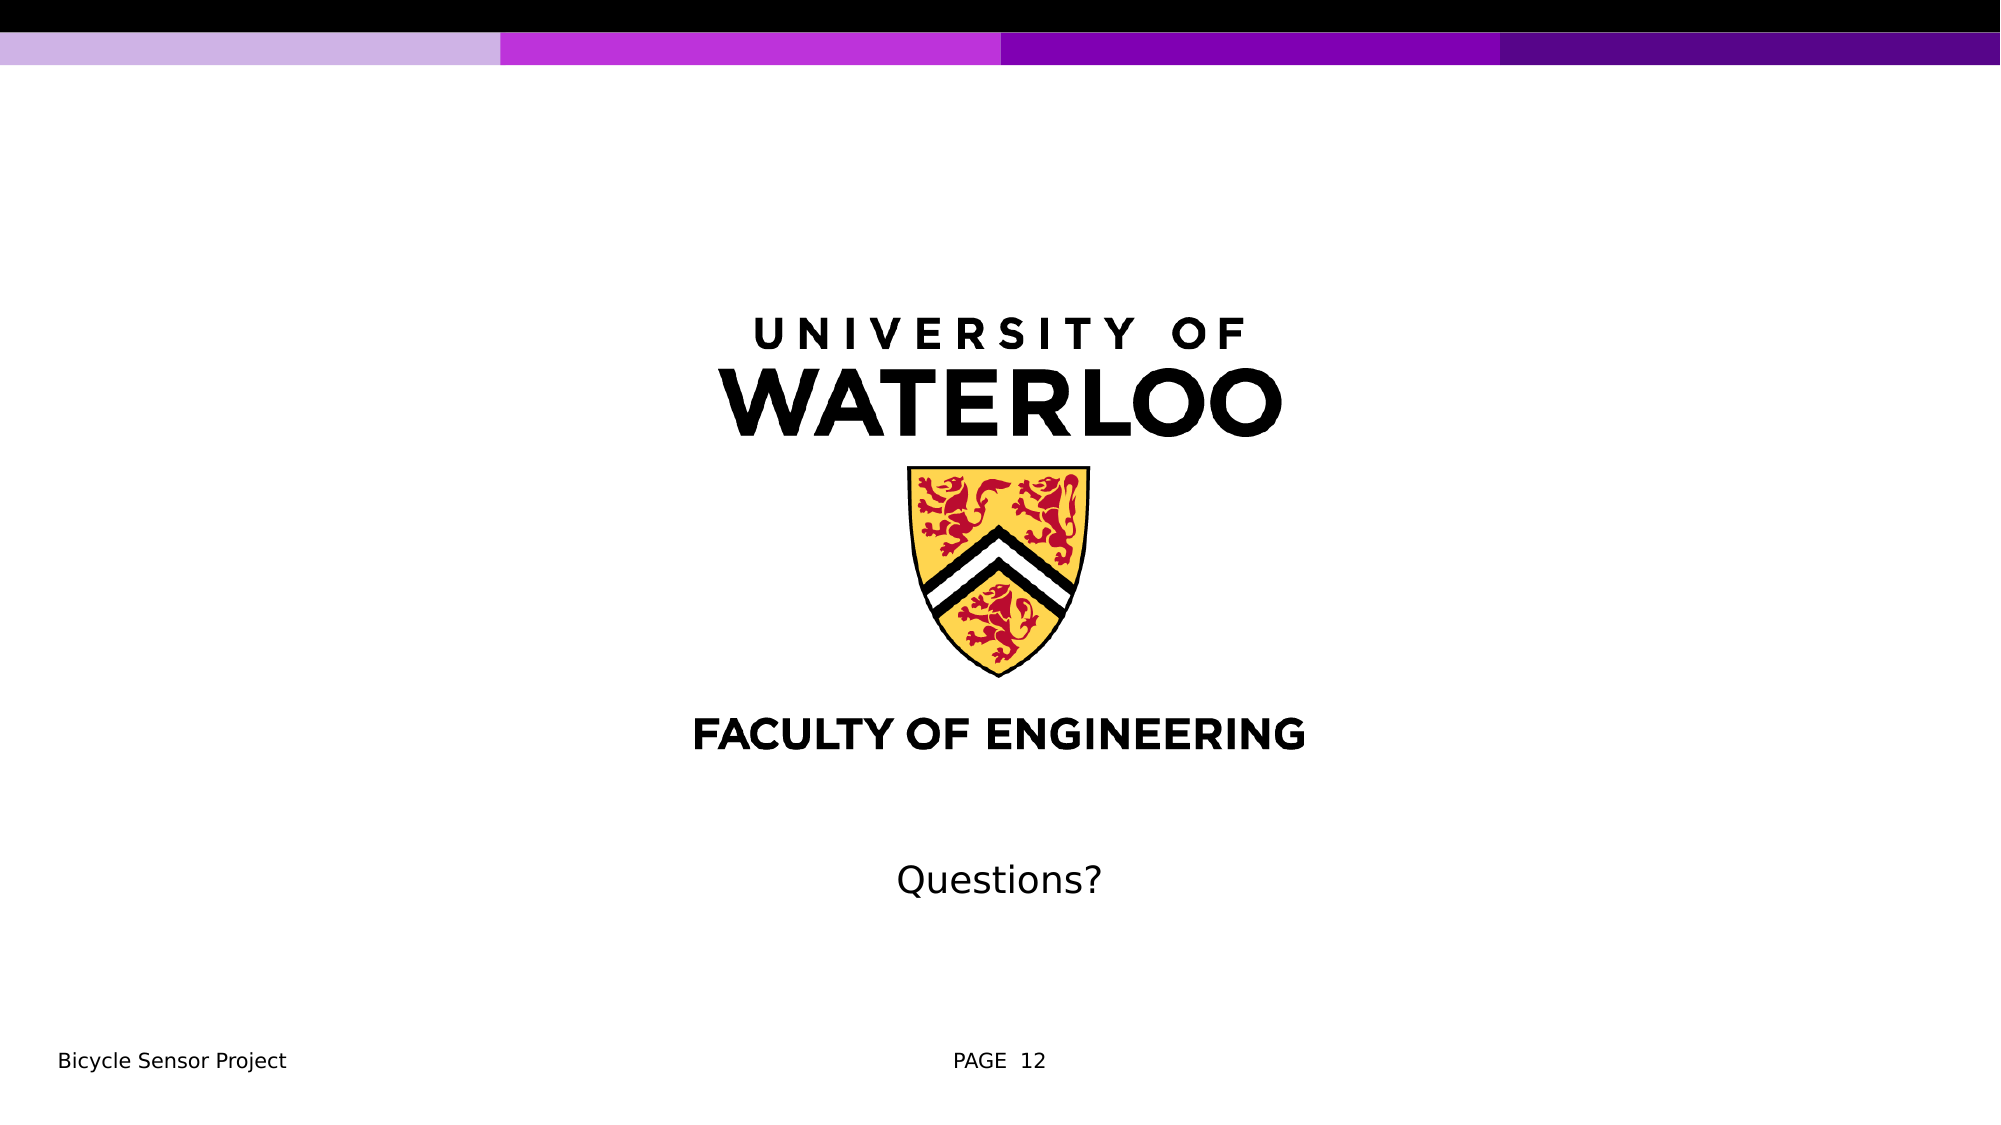

# Questions?
Bicycle Sensor Project
PAGE  12